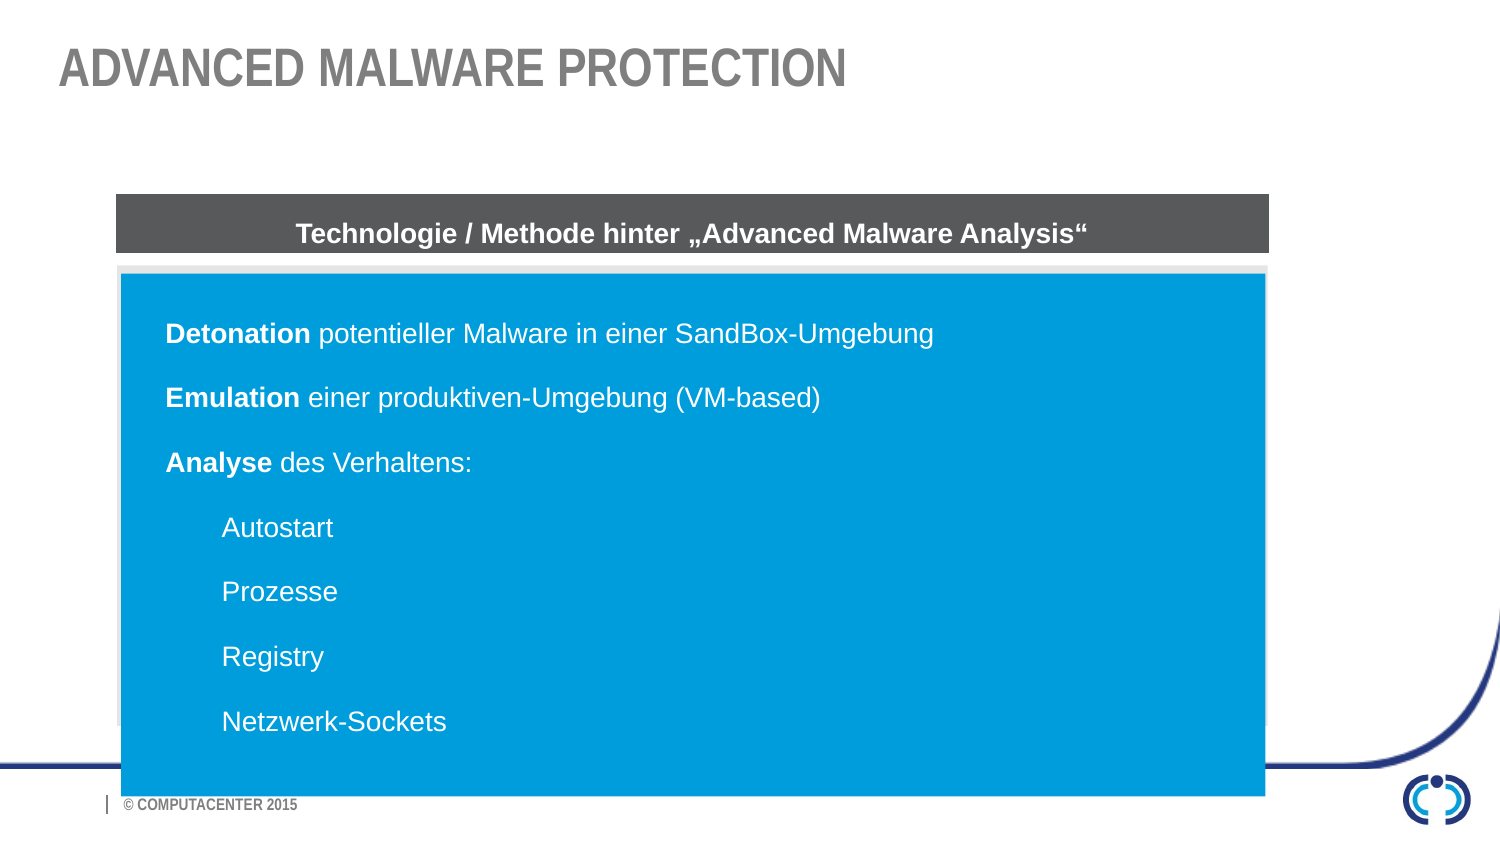

# Advanced Malware Protection
Technologie / Methode hinter „Advanced Malware Analysis“

Detonation potentieller Malware in einer SandBox-Umgebung
Emulation einer produktiven-Umgebung (VM-based)
Analyse des Verhaltens:
Autostart
Prozesse
Registry
Netzwerk-Sockets

64
© Computacenter 2014